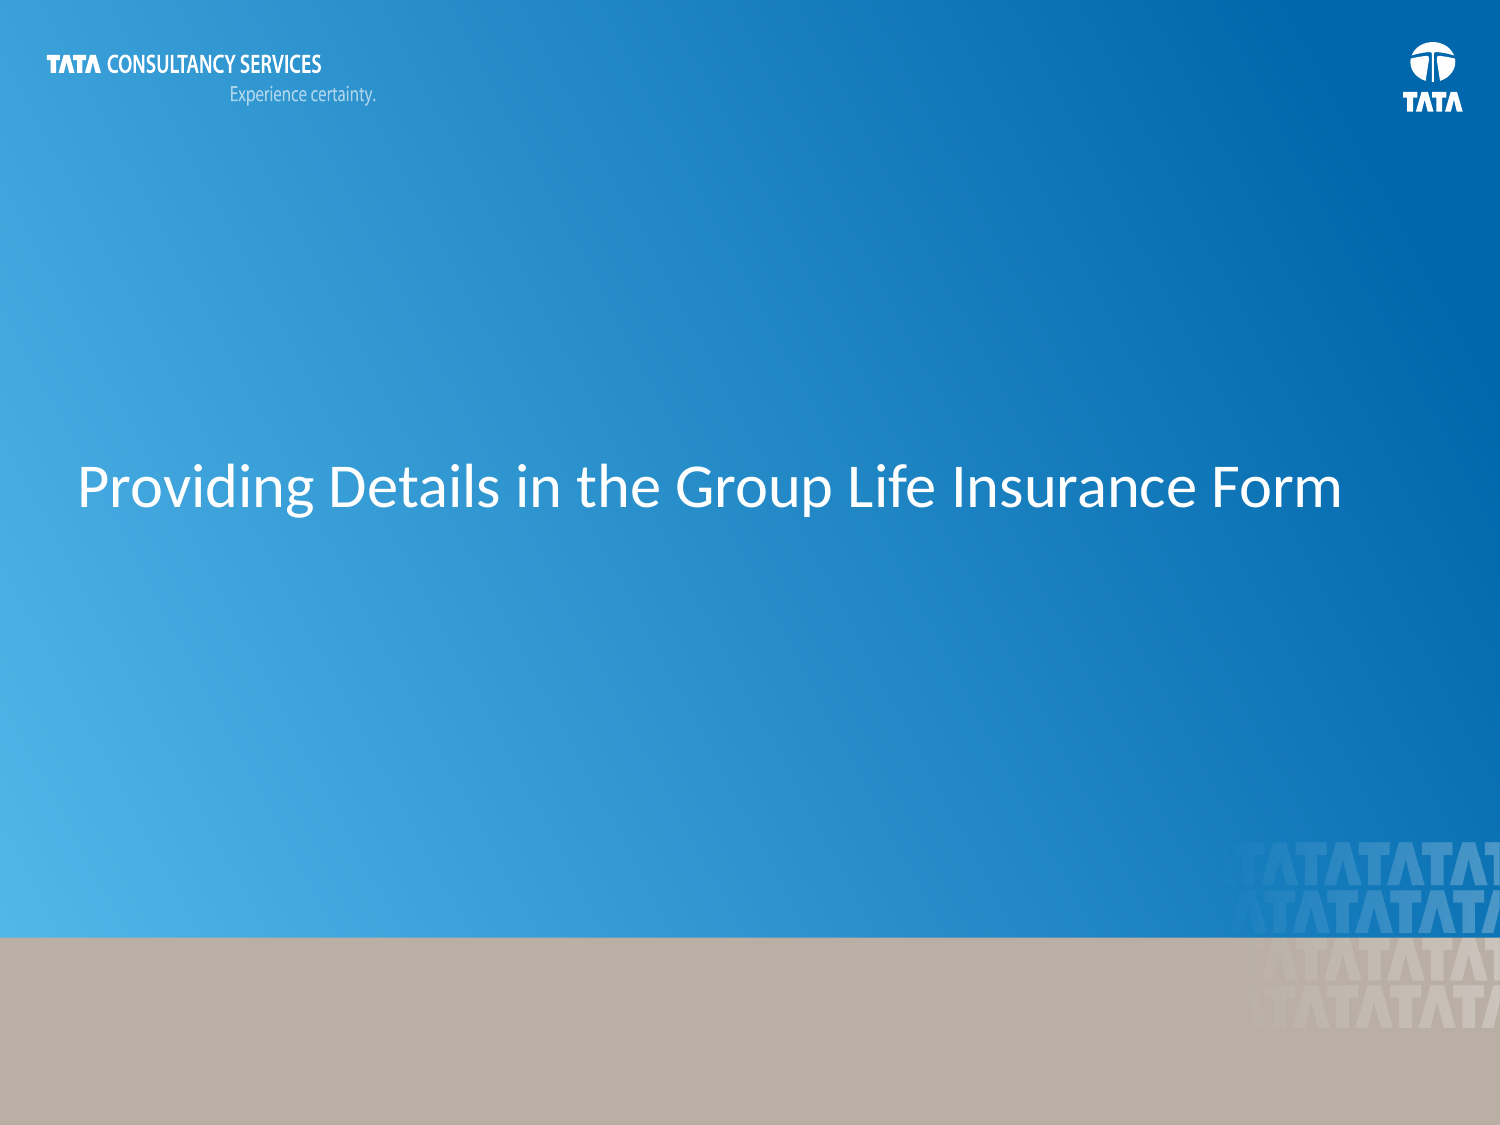

# Providing Details in the Group Life Insurance Form